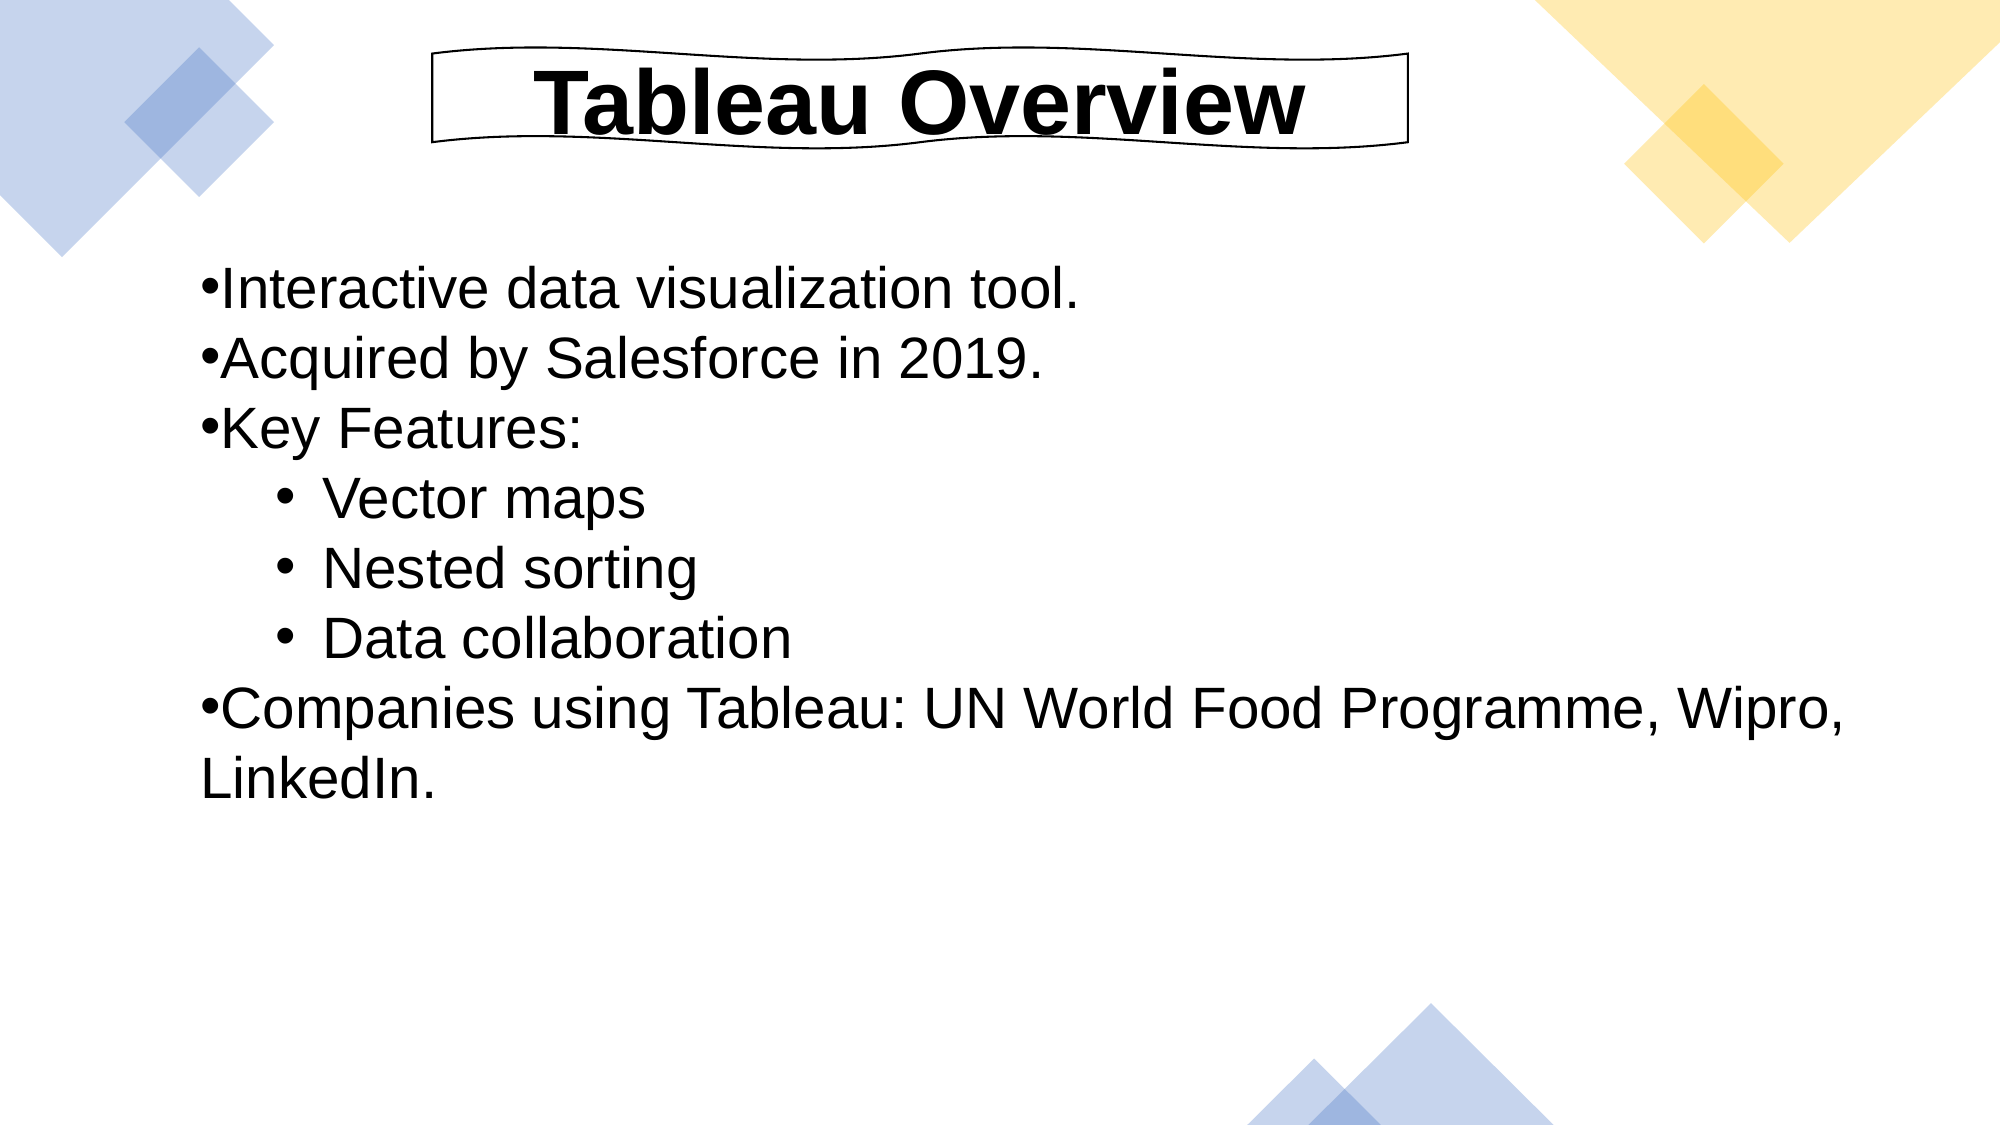

Tableau Overview

Interactive data visualization tool.
Acquired by Salesforce in 2019.
Key Features:
Vector maps
Nested sorting
Data collaboration
Companies using Tableau: UN World Food Programme, Wipro, LinkedIn.